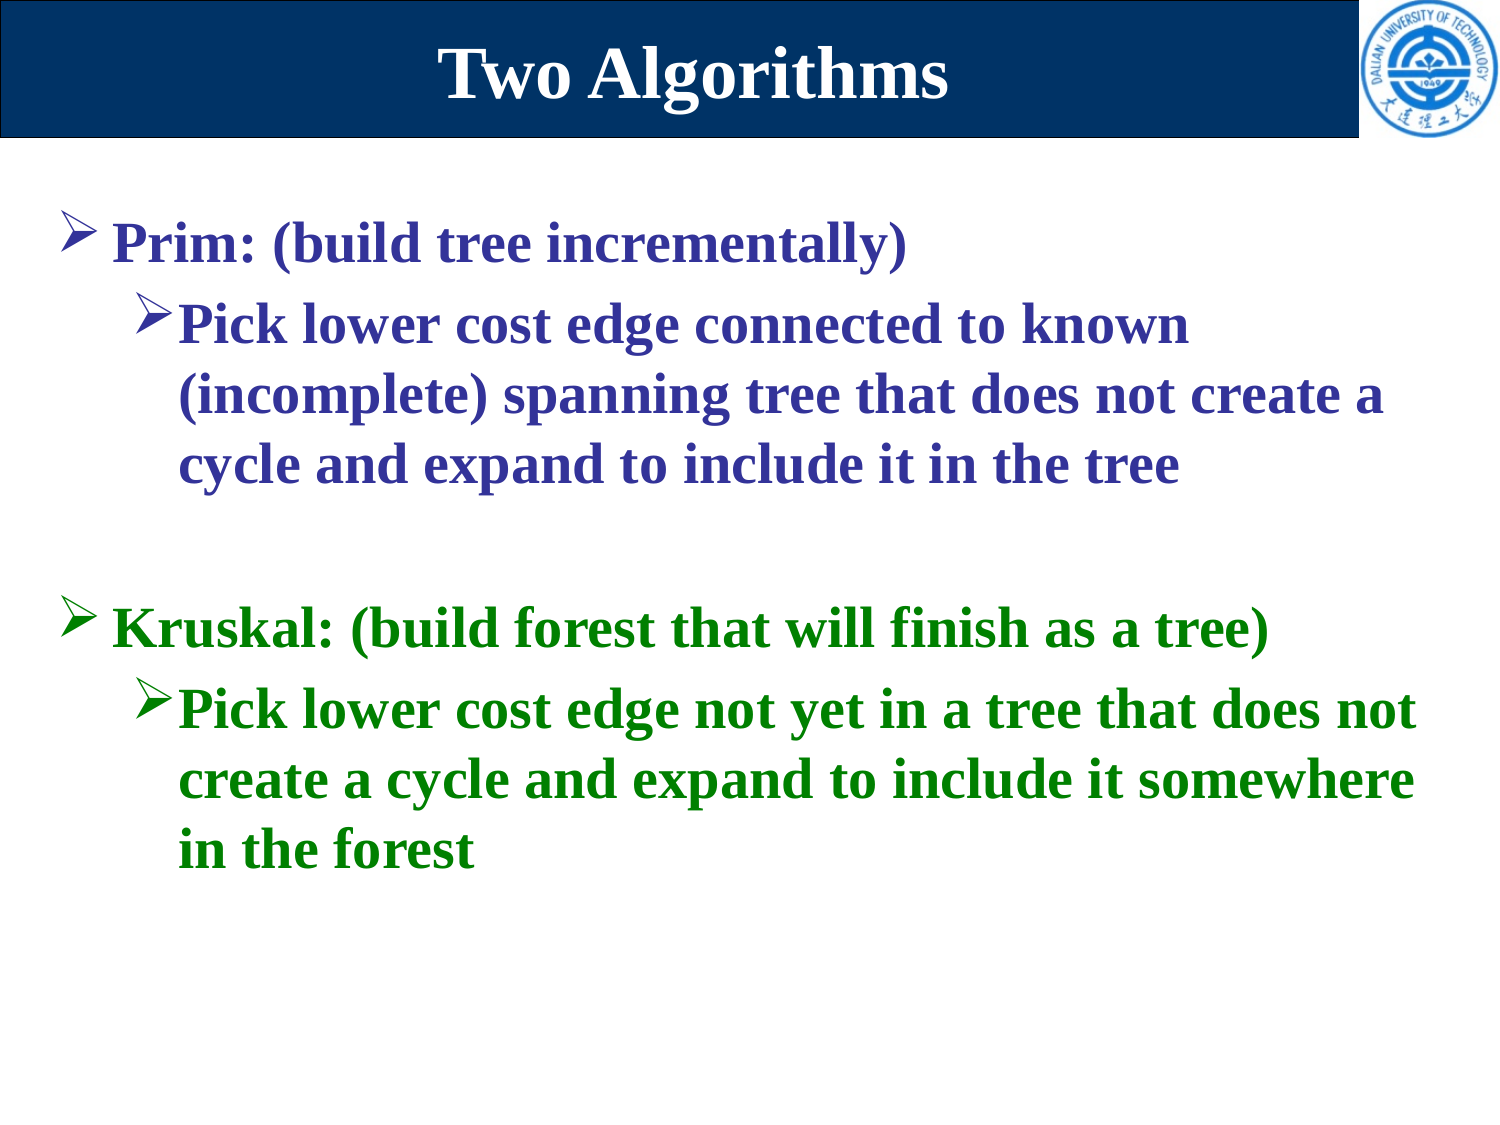

# Two Algorithms
Prim: (build tree incrementally)
Pick lower cost edge connected to known (incomplete) spanning tree that does not create a cycle and expand to include it in the tree

Kruskal: (build forest that will finish as a tree)
Pick lower cost edge not yet in a tree that does not create a cycle and expand to include it somewhere in the forest